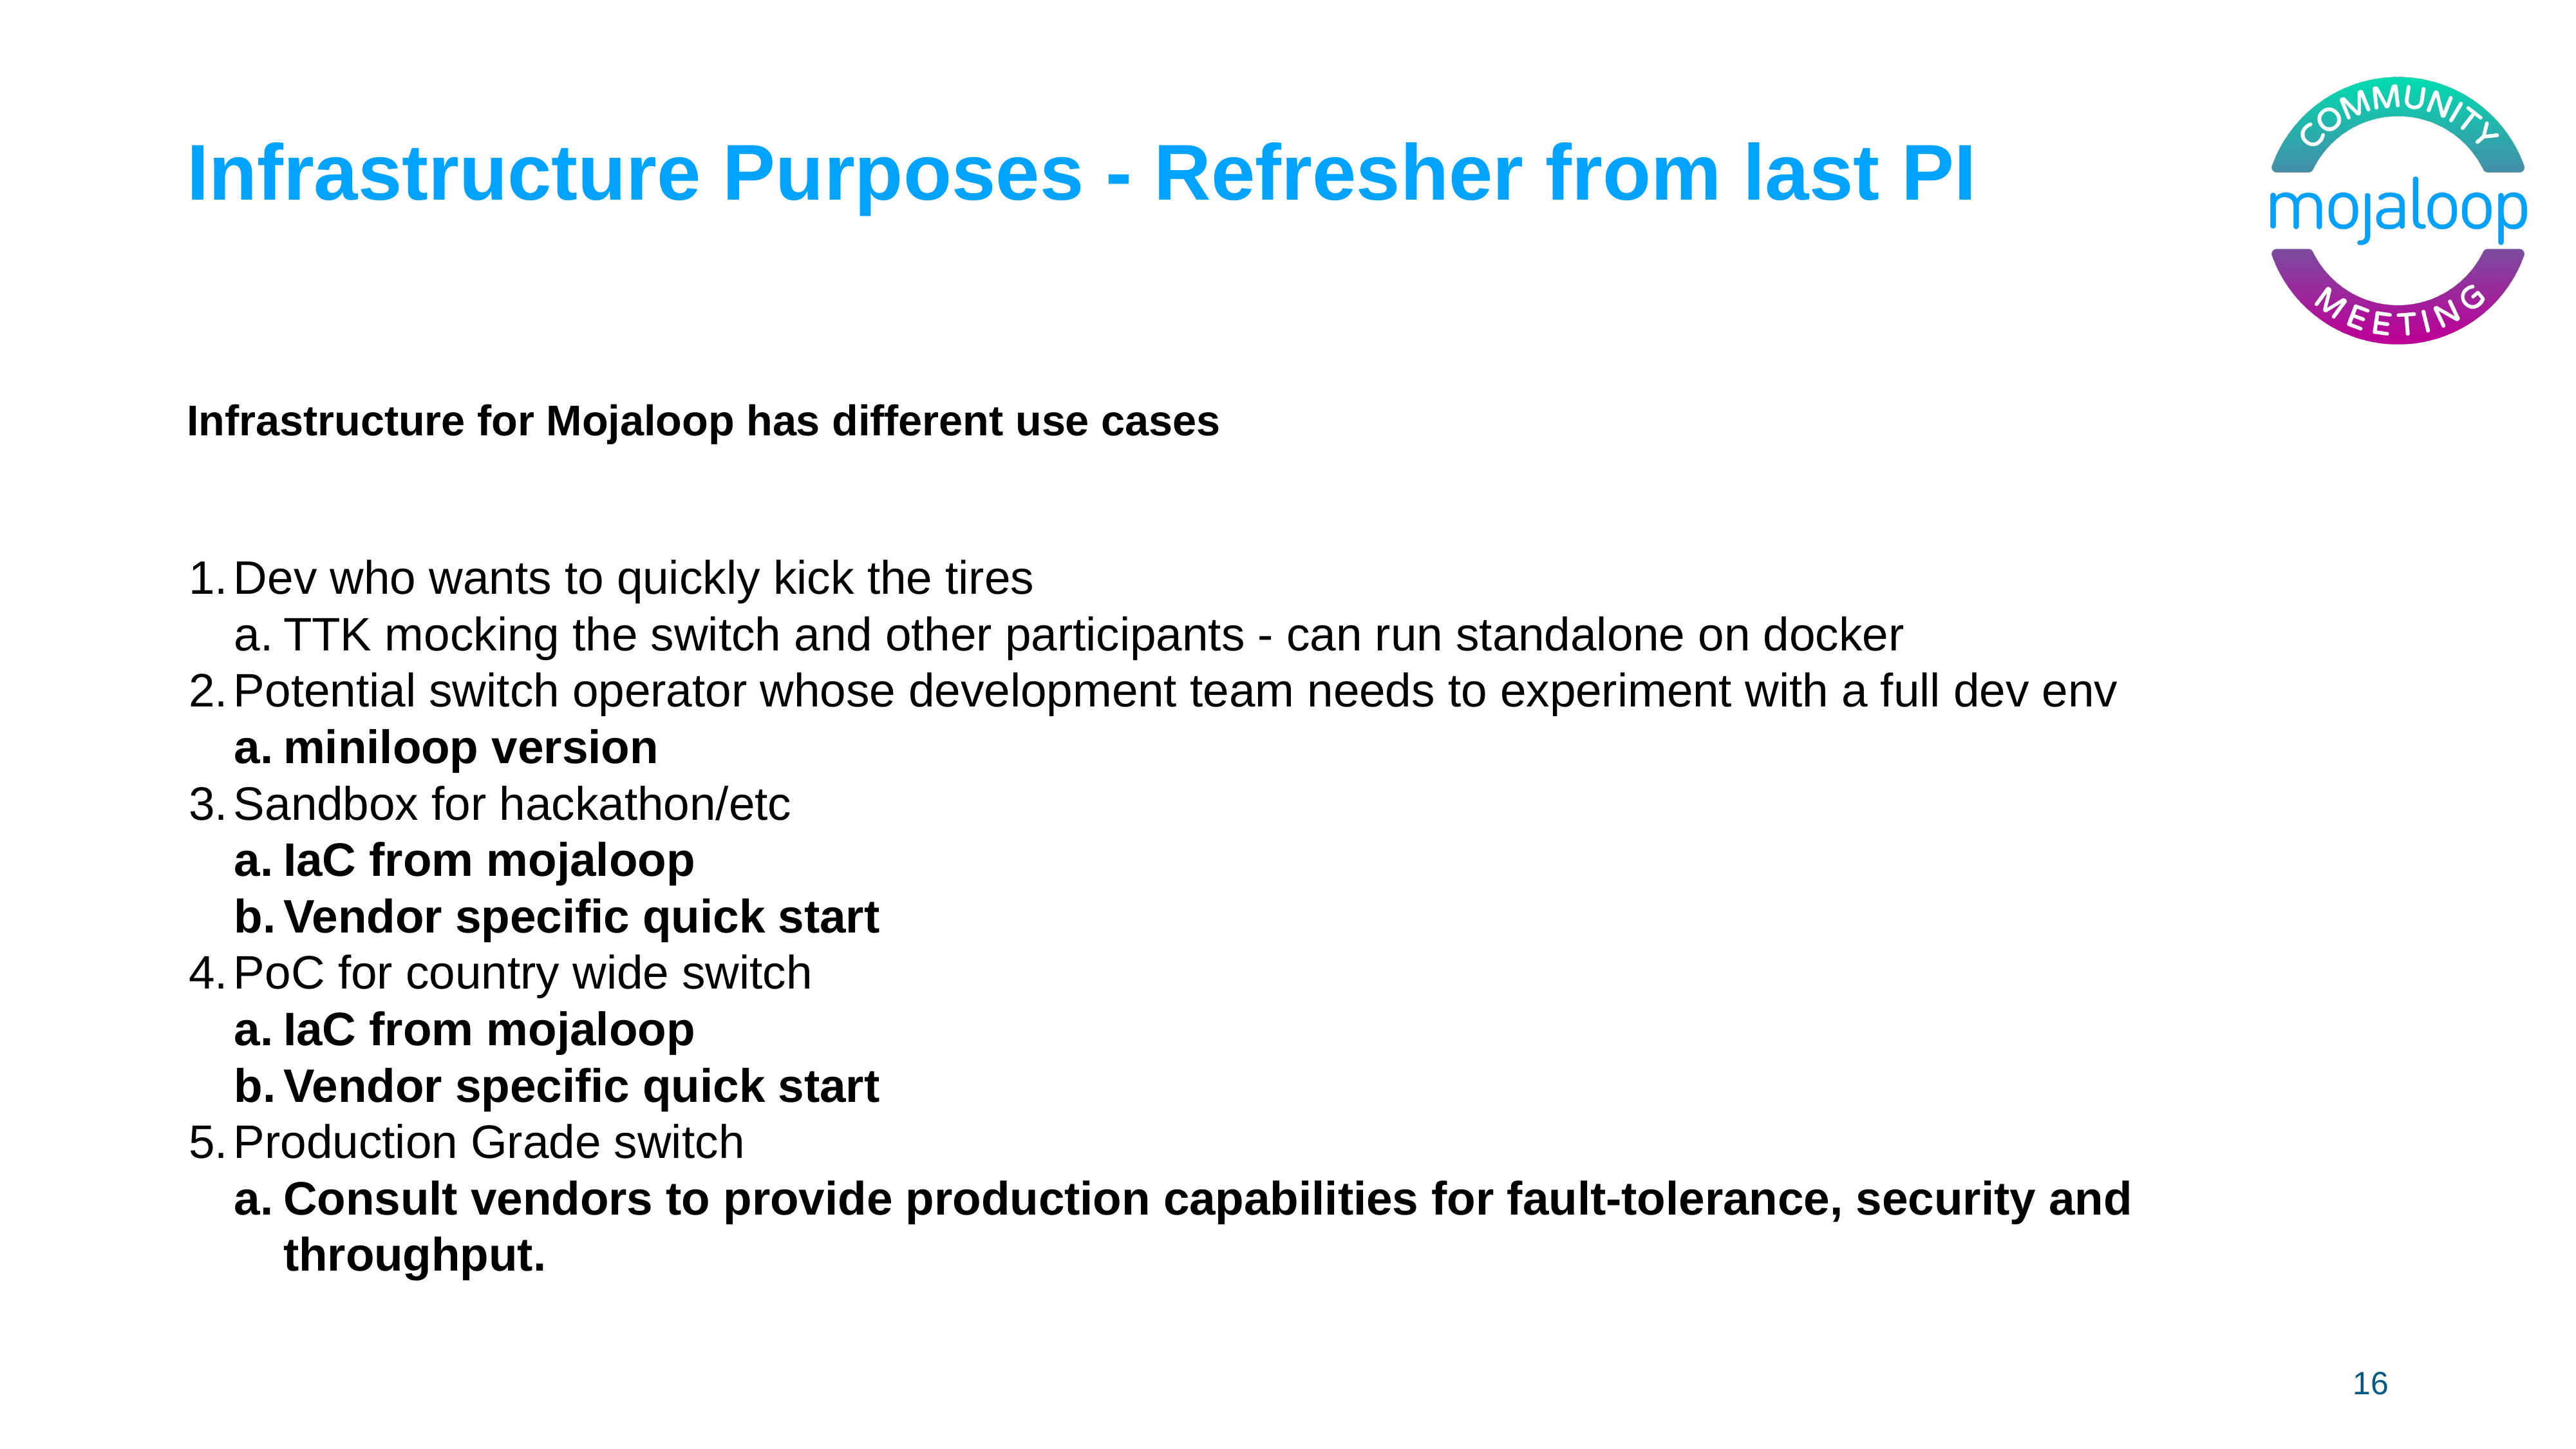

# Infrastructure Purposes - Refresher from last PI

Infrastructure for Mojaloop has different use cases

Dev who wants to quickly kick the tires
TTK mocking the switch and other participants - can run standalone on docker
Potential switch operator whose development team needs to experiment with a full dev env
miniloop version
Sandbox for hackathon/etc
IaC from mojaloop
Vendor specific quick start
PoC for country wide switch
IaC from mojaloop
Vendor specific quick start
Production Grade switch
Consult vendors to provide production capabilities for fault-tolerance, security and throughput.

16